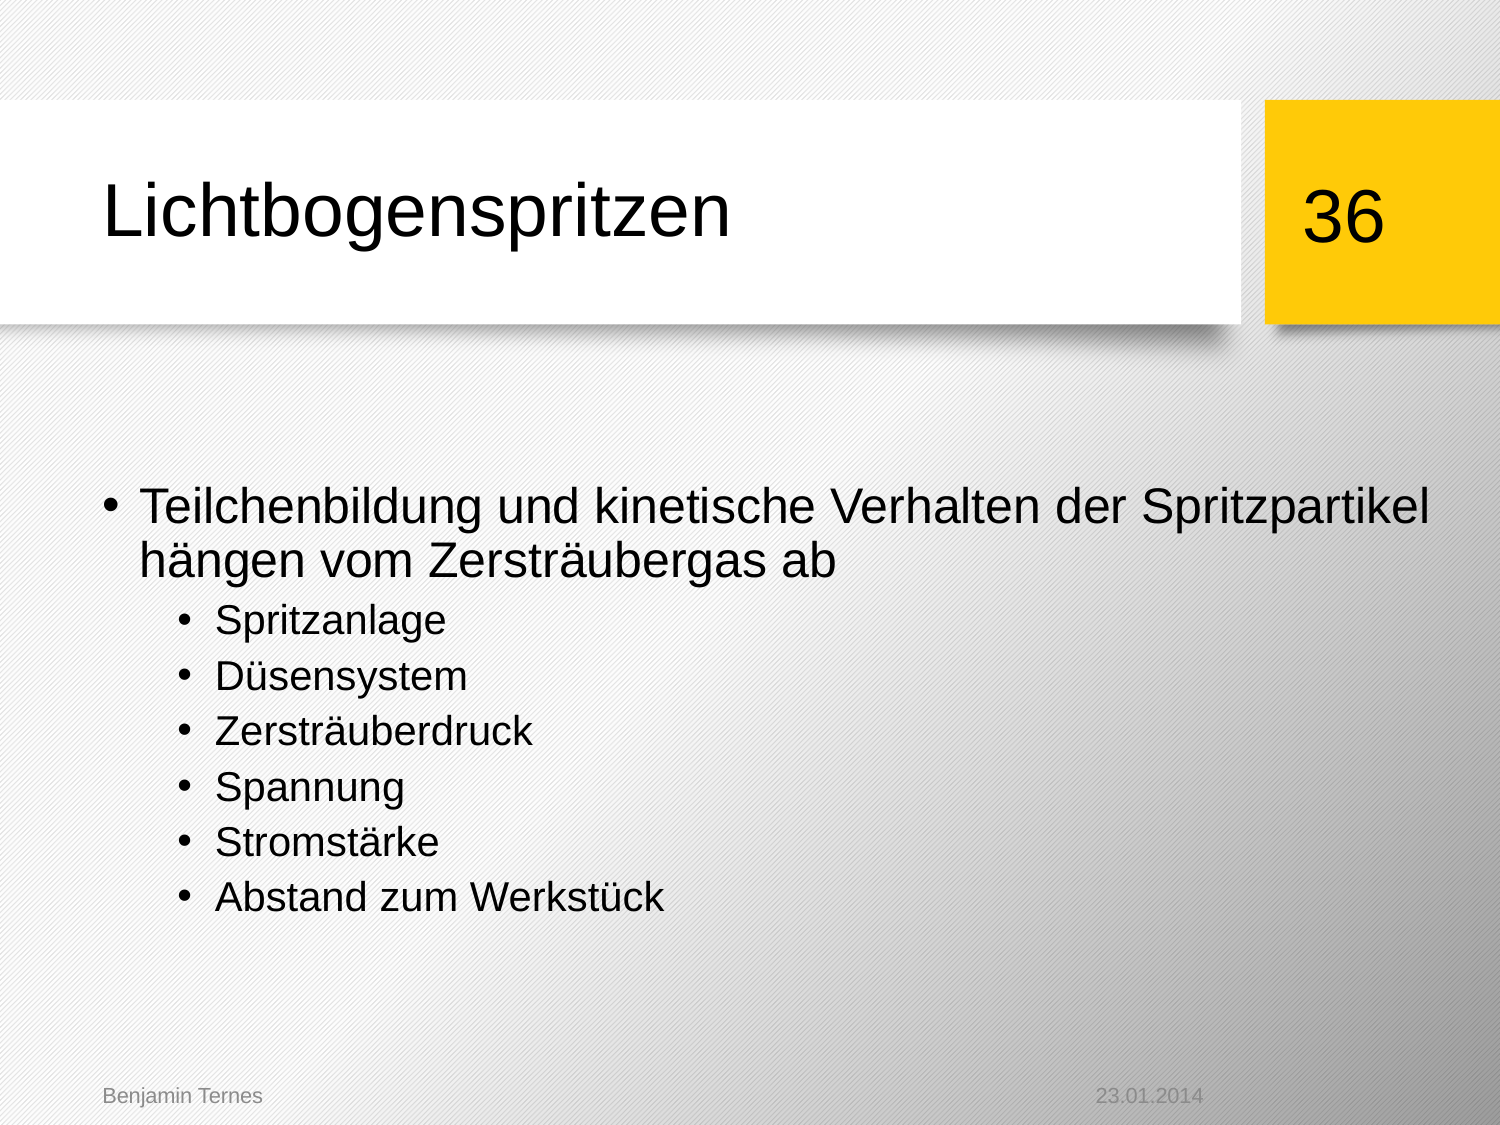

# Lichtbogenspritzen
36
Teilchenbildung und kinetische Verhalten der Spritzpartikel hängen vom Zersträubergas ab
Spritzanlage
Düsensystem
Zersträuberdruck
Spannung
Stromstärke
Abstand zum Werkstück
23.01.2014
Benjamin Ternes